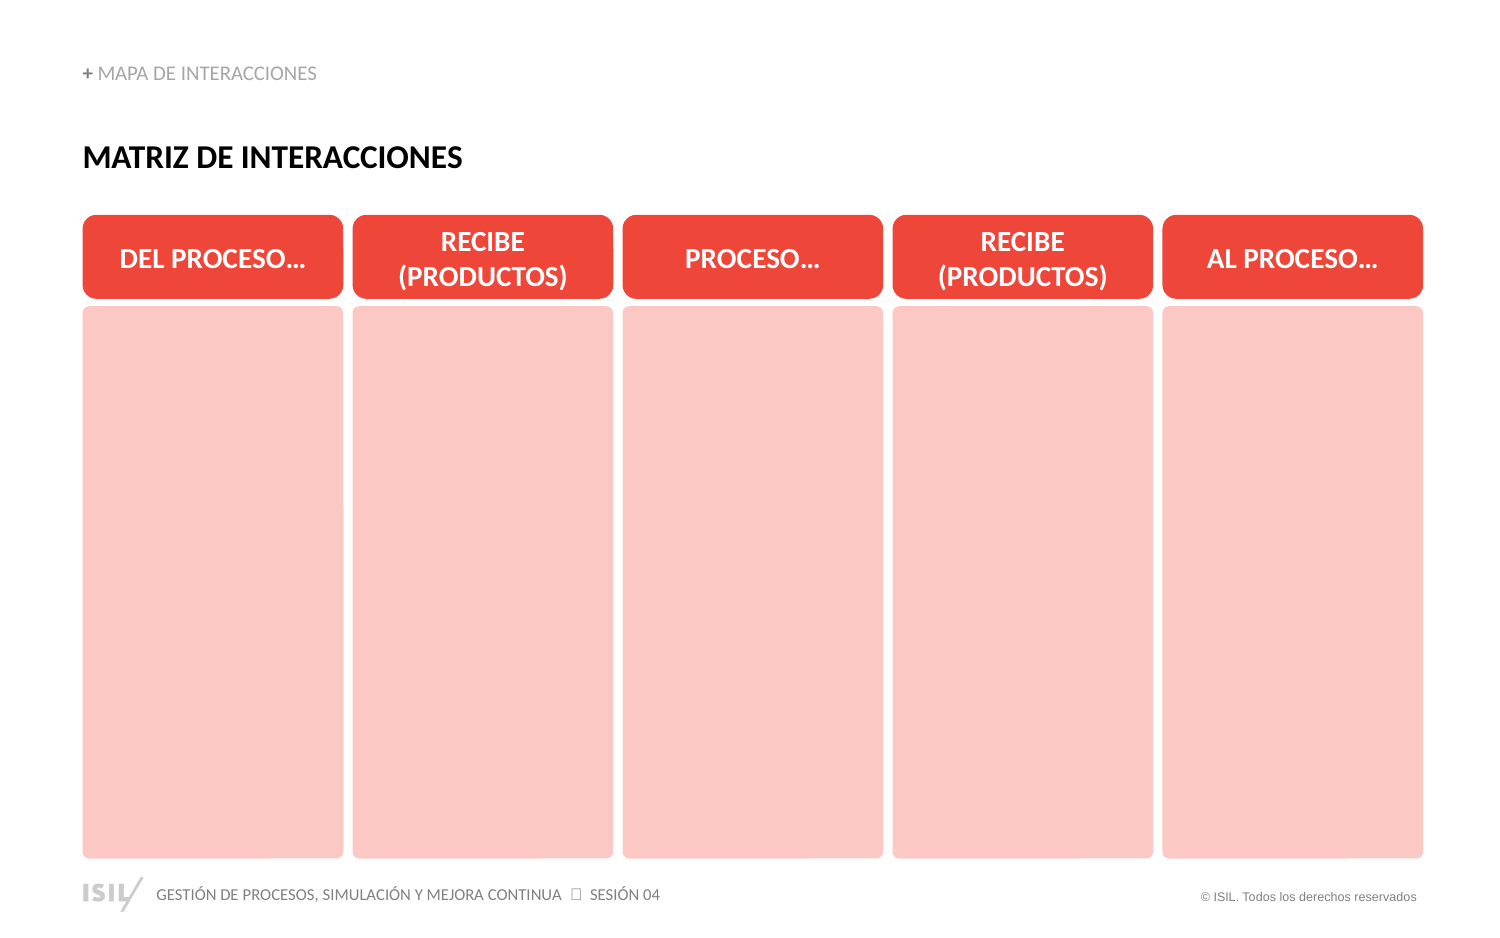

+ MAPA DE INTERACCIONES
MATRIZ DE INTERACCIONES
DEL PROCESO…
RECIBE (PRODUCTOS)
PROCESO…
RECIBE (PRODUCTOS)
AL PROCESO…